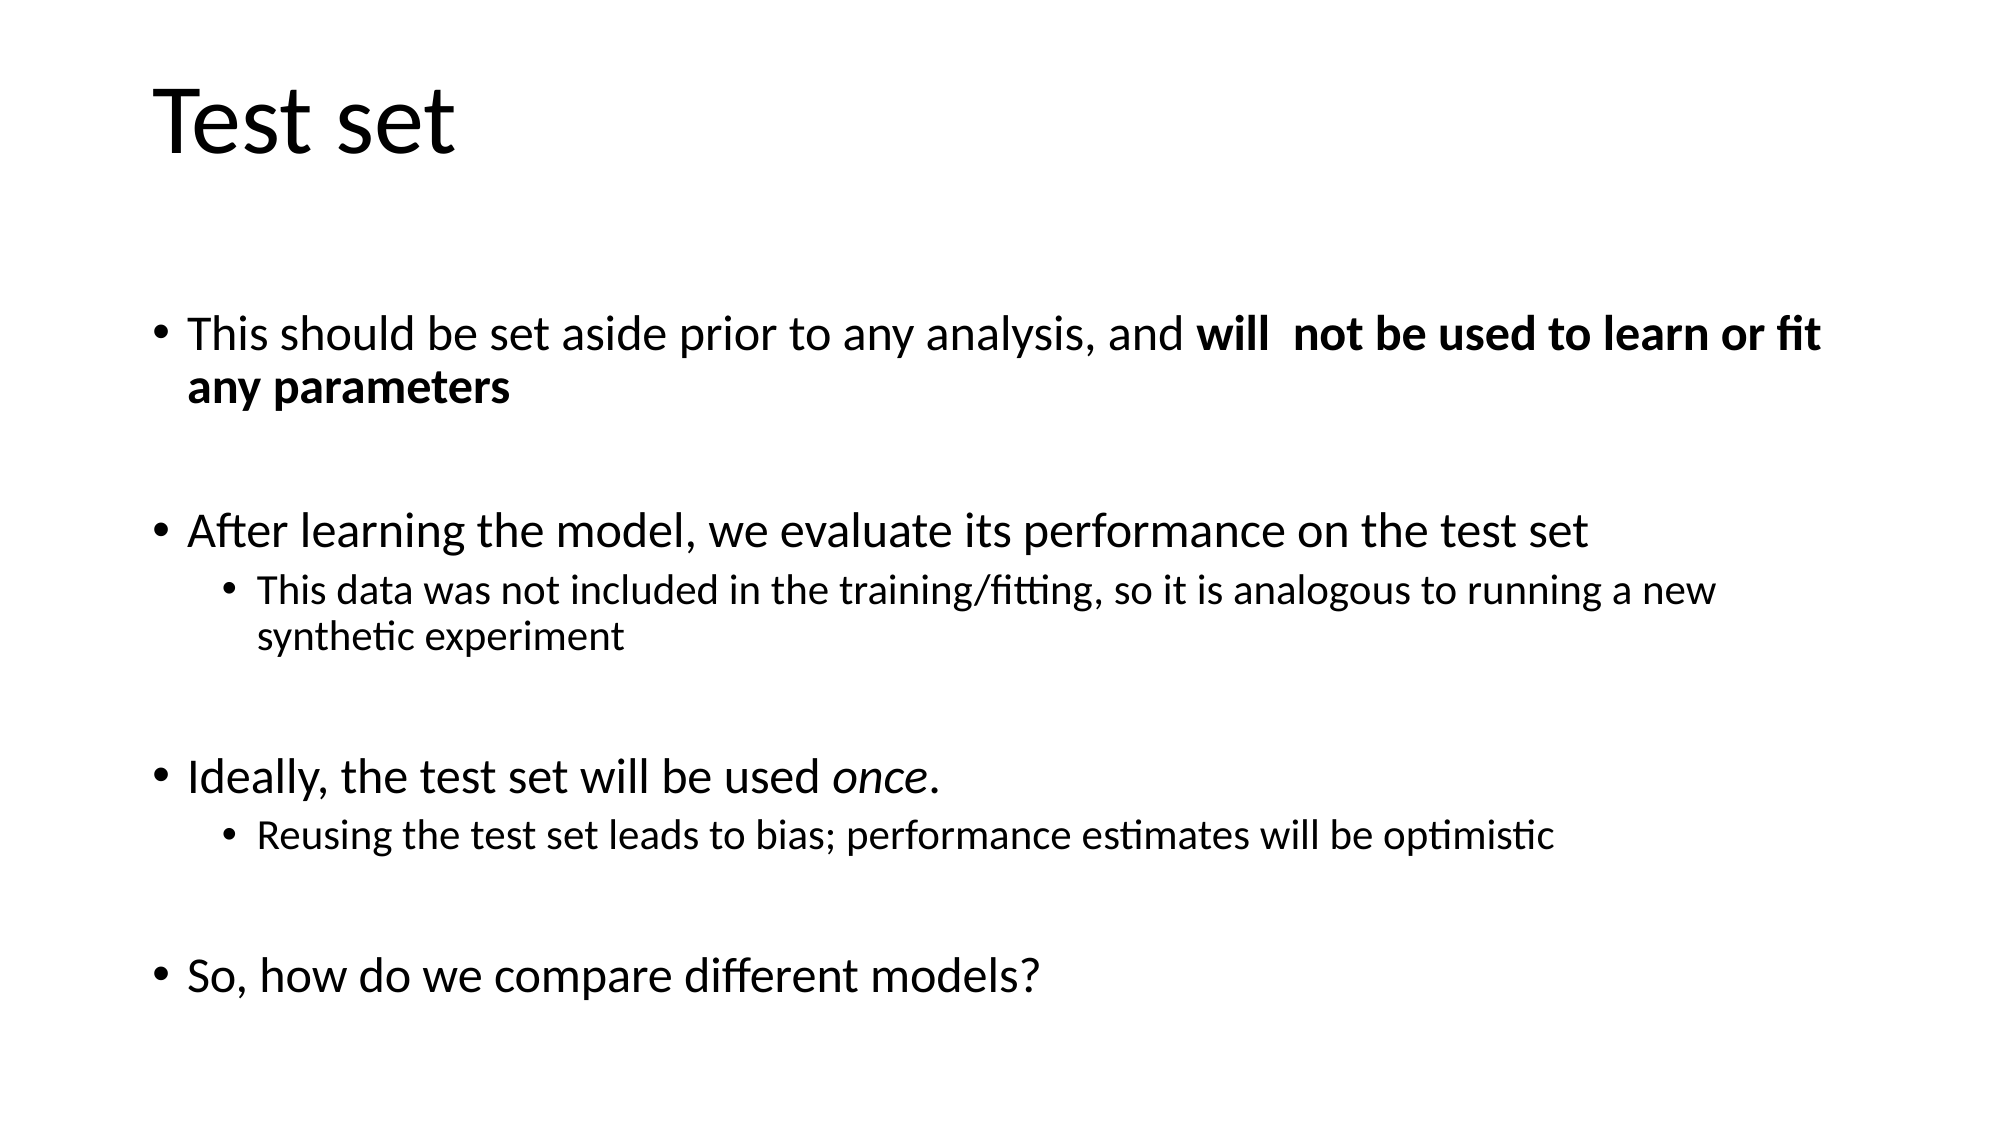

# Test set
This should be set aside prior to any analysis, and will  not be used to learn or fit any parameters

After learning the model, we evaluate its performance on the test set
This data was not included in the training/fitting, so it is analogous to running a new synthetic experiment

Ideally, the test set will be used once.
Reusing the test set leads to bias; performance estimates will be optimistic

So, how do we compare different models?